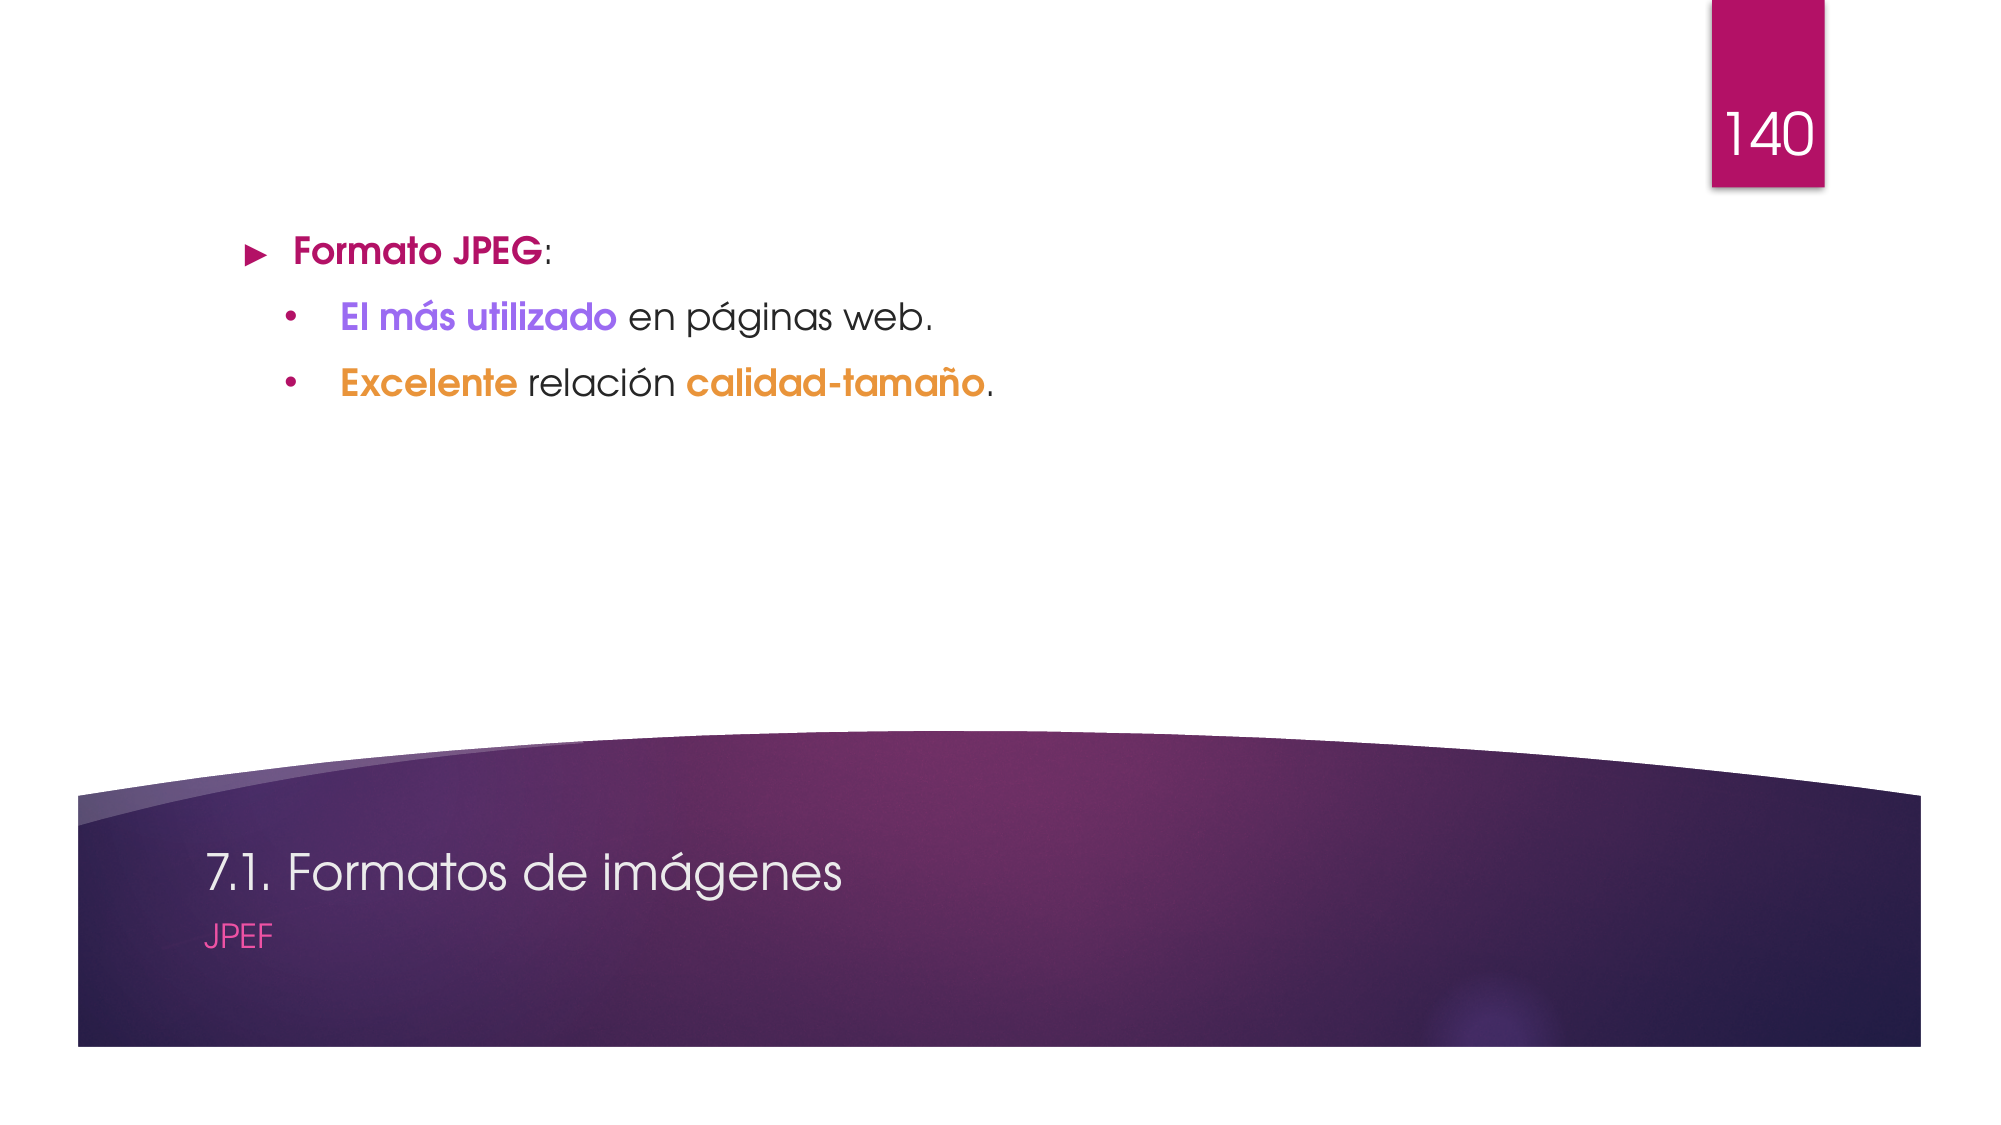

140
Formato JPEG:
El más utilizado en páginas web.
Excelente relación calidad-tamaño.

# 7.1. Formatos de imágenes
JPEF